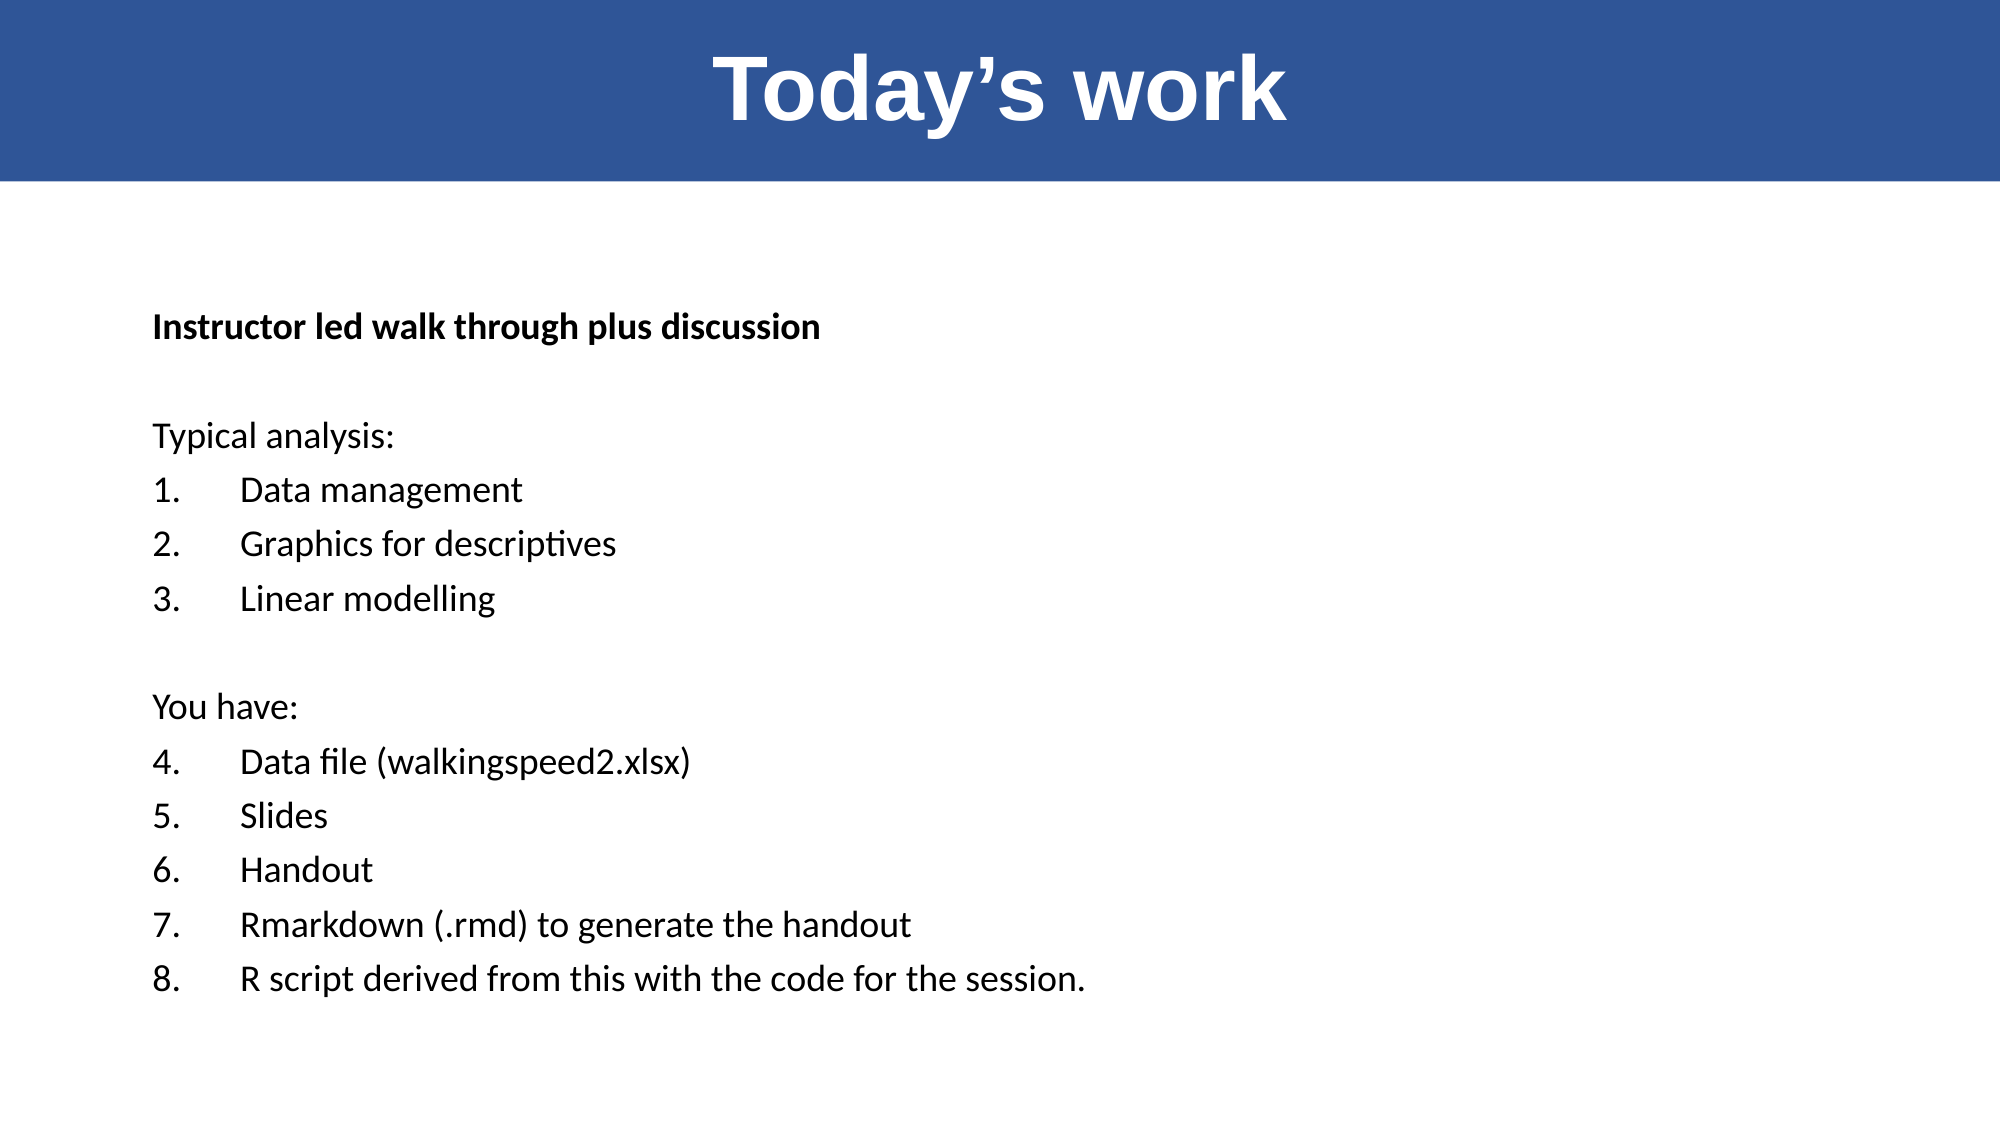

# Today’s work
Instructor led walk through plus discussion

Typical analysis:
Data management
Graphics for descriptives
Linear modelling

You have:
Data file (walkingspeed2.xlsx)
Slides
Handout
Rmarkdown (.rmd) to generate the handout
R script derived from this with the code for the session.